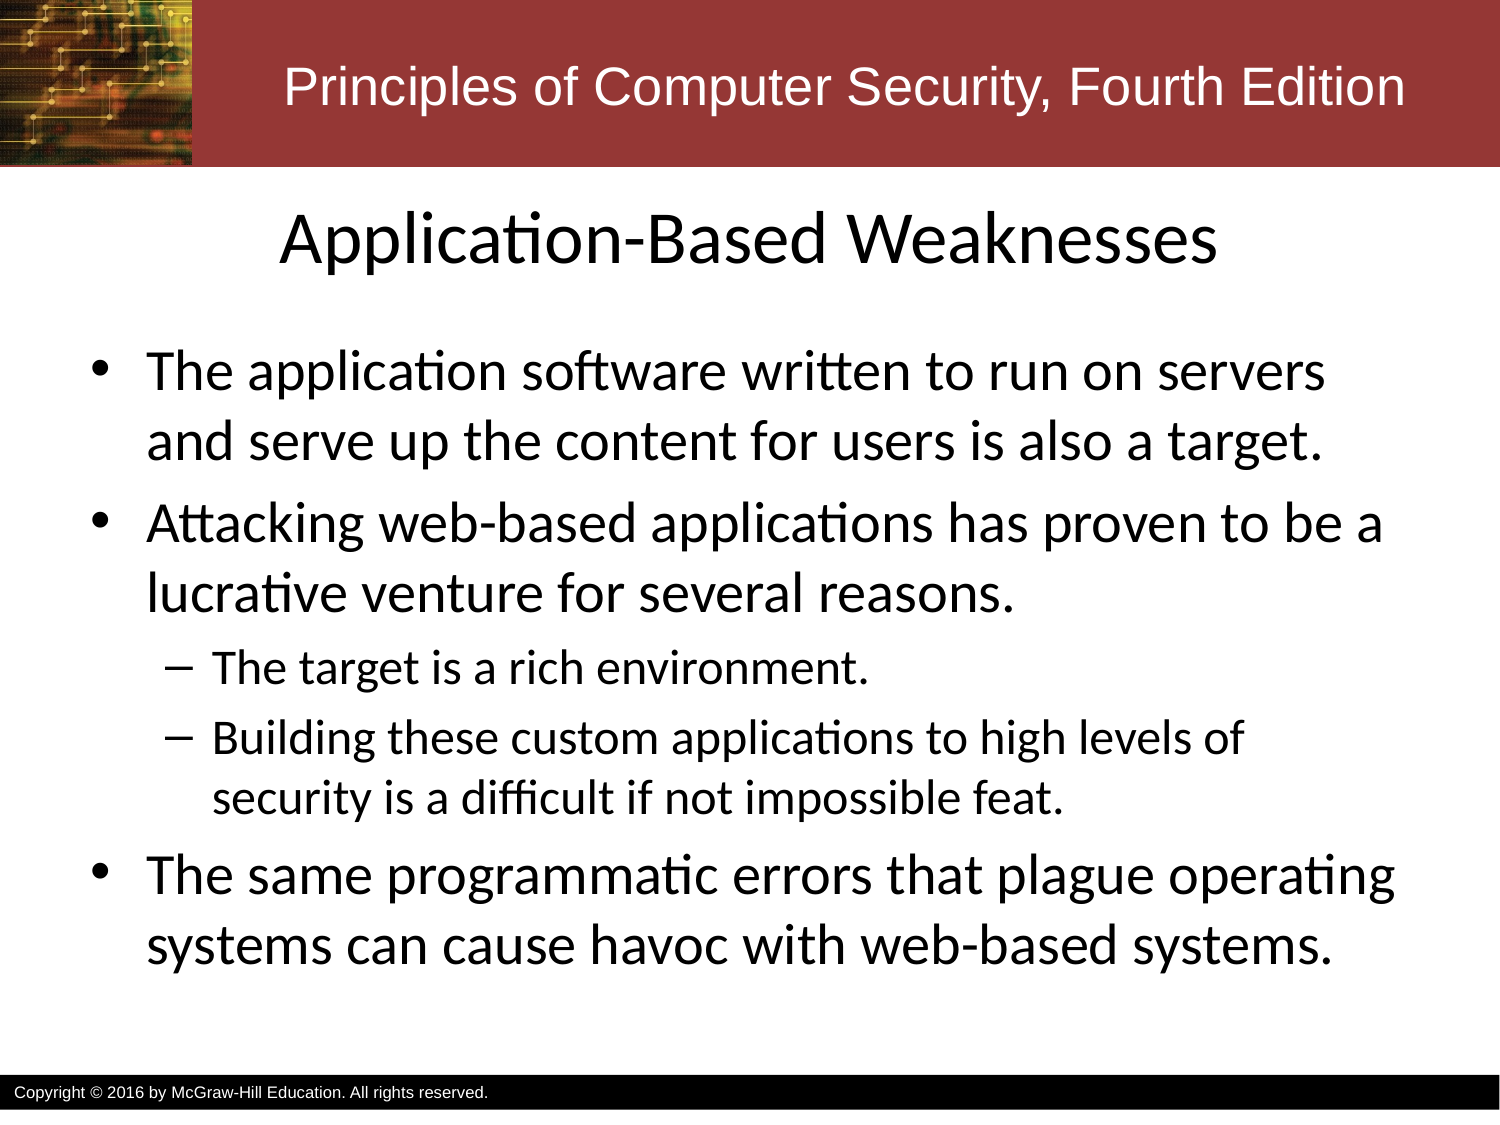

# Application-Based Weaknesses
The application software written to run on servers and serve up the content for users is also a target.
Attacking web-based applications has proven to be a lucrative venture for several reasons.
The target is a rich environment.
Building these custom applications to high levels of security is a difficult if not impossible feat.
The same programmatic errors that plague operating systems can cause havoc with web-based systems.